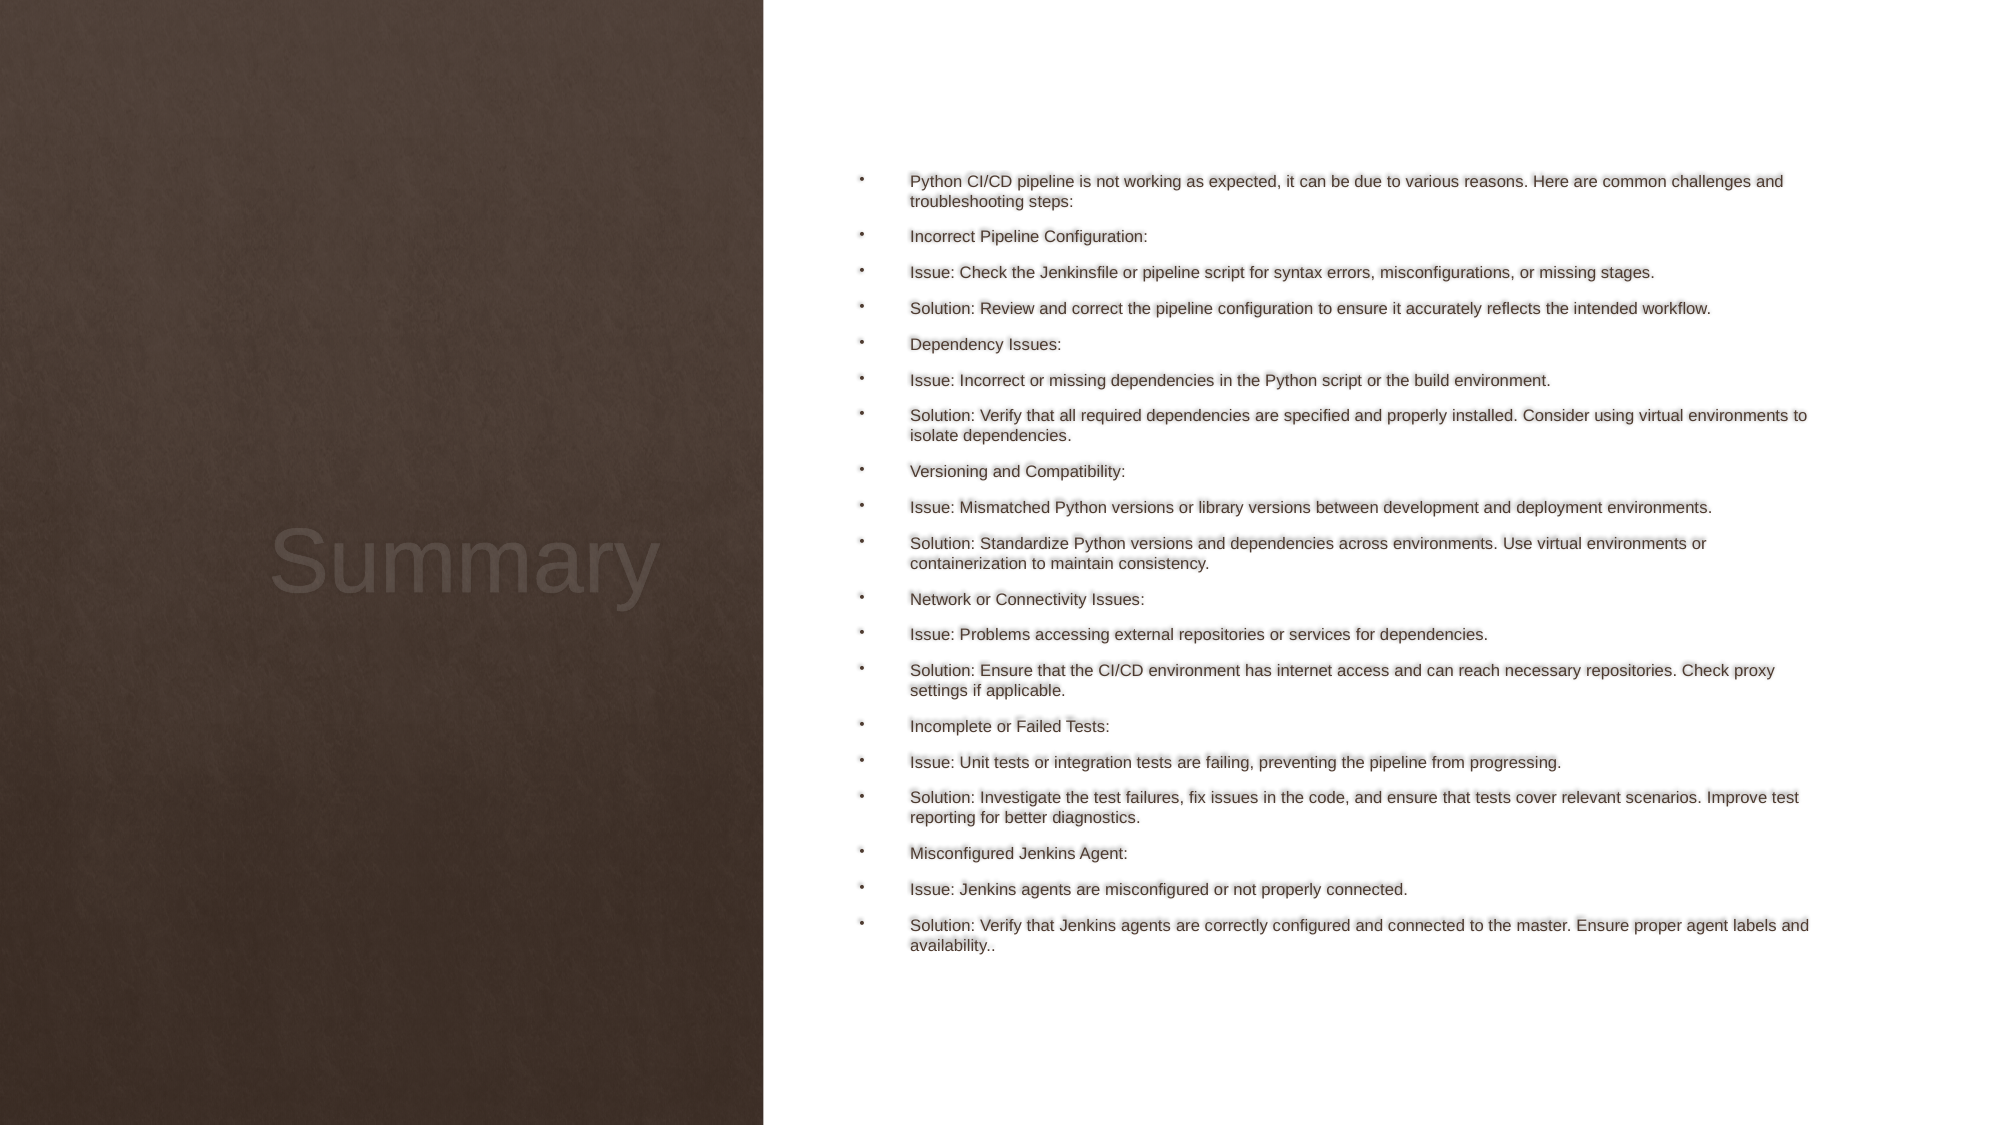

Python CI/CD pipeline is not working as expected, it can be due to various reasons. Here are common challenges and troubleshooting steps:
Incorrect Pipeline Configuration:
Issue: Check the Jenkinsfile or pipeline script for syntax errors, misconfigurations, or missing stages.
Solution: Review and correct the pipeline configuration to ensure it accurately reflects the intended workflow.
Dependency Issues:
Issue: Incorrect or missing dependencies in the Python script or the build environment.
Solution: Verify that all required dependencies are specified and properly installed. Consider using virtual environments to isolate dependencies.
Versioning and Compatibility:
Issue: Mismatched Python versions or library versions between development and deployment environments.
Solution: Standardize Python versions and dependencies across environments. Use virtual environments or containerization to maintain consistency.
Network or Connectivity Issues:
Issue: Problems accessing external repositories or services for dependencies.
Solution: Ensure that the CI/CD environment has internet access and can reach necessary repositories. Check proxy settings if applicable.
Incomplete or Failed Tests:
Issue: Unit tests or integration tests are failing, preventing the pipeline from progressing.
Solution: Investigate the test failures, fix issues in the code, and ensure that tests cover relevant scenarios. Improve test reporting for better diagnostics.
Misconfigured Jenkins Agent:
Issue: Jenkins agents are misconfigured or not properly connected.
Solution: Verify that Jenkins agents are correctly configured and connected to the master. Ensure proper agent labels and availability..
# Summary